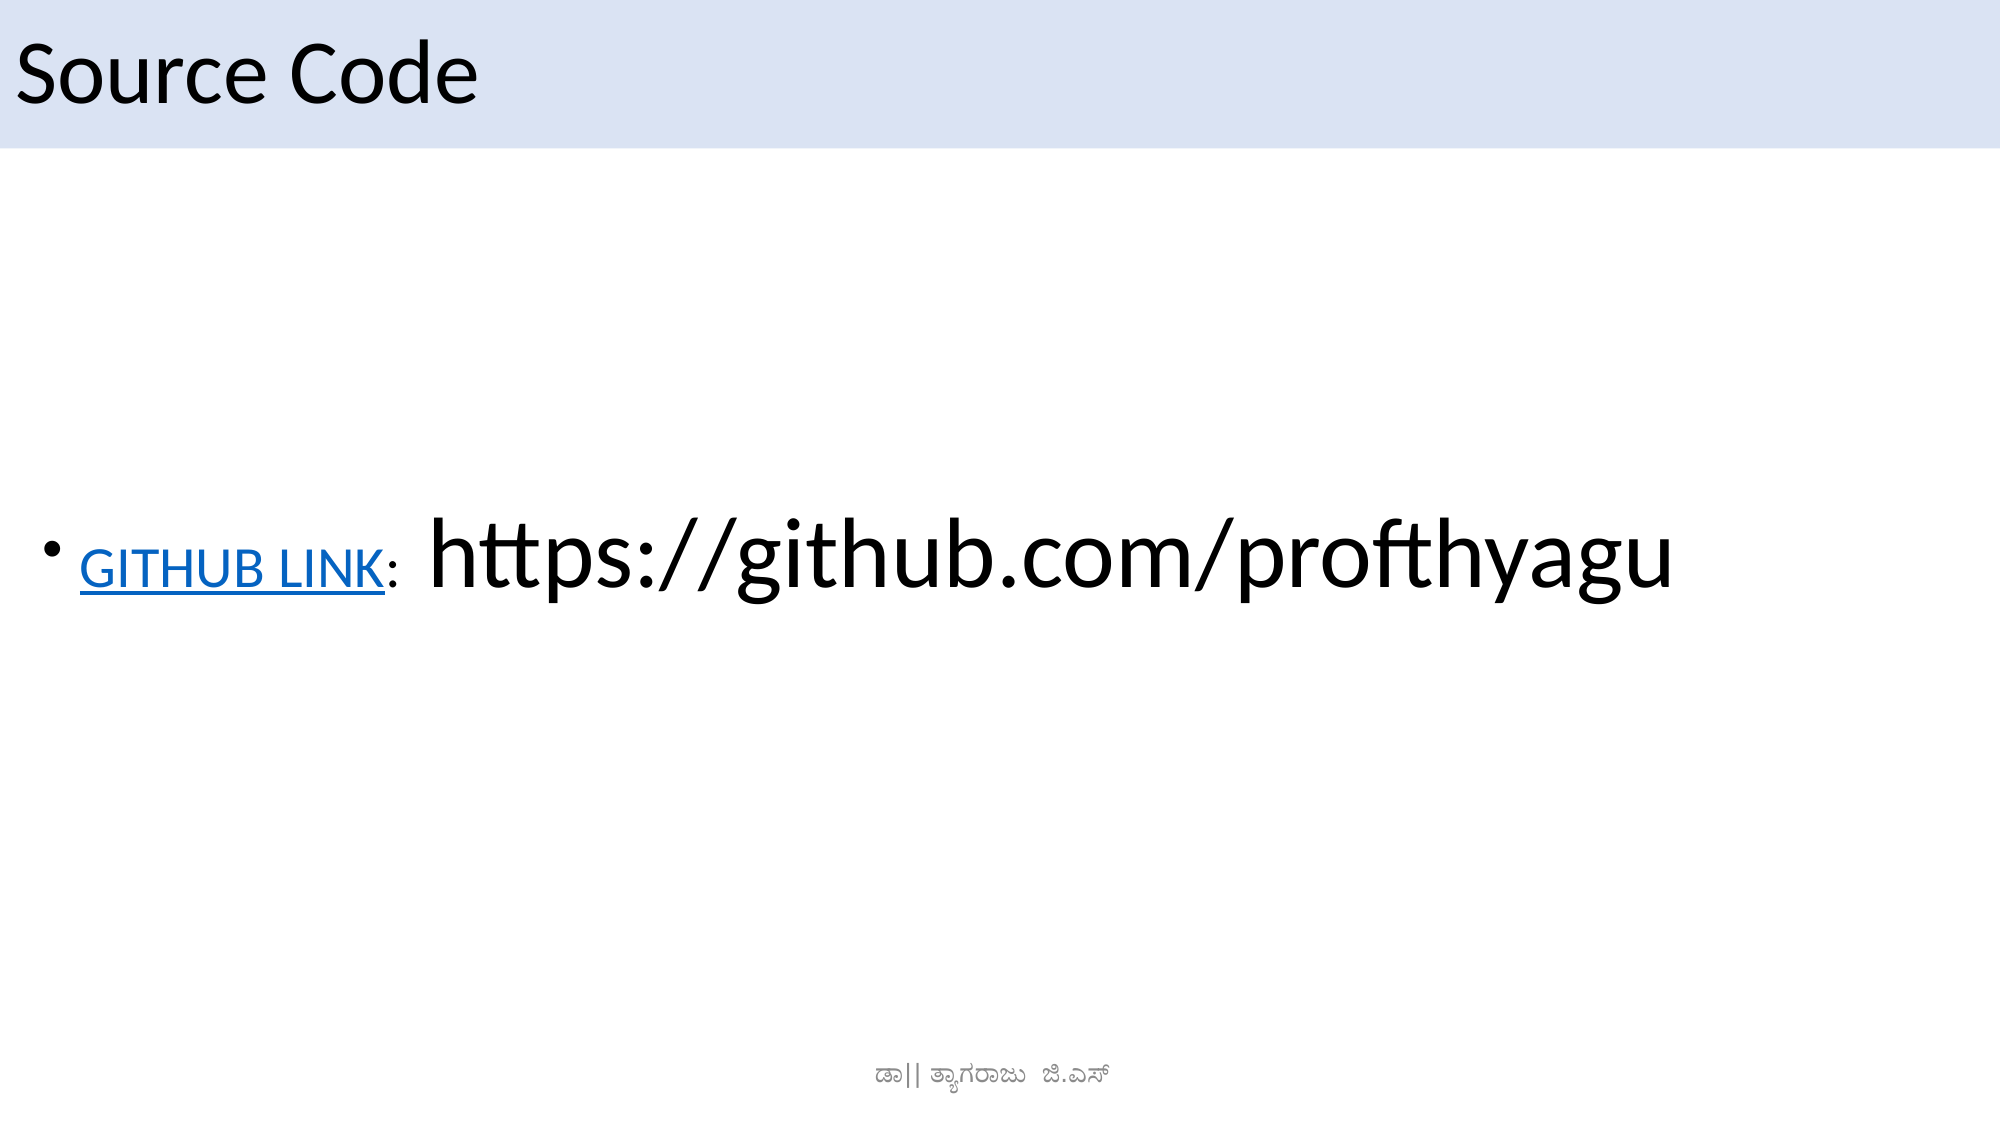

# Source Code
GITHUB LINK:  https://github.com/profthyagu
ಡಾ|| ತ್ಯಾಗರಾಜು  ಜಿ.ಎಸ್